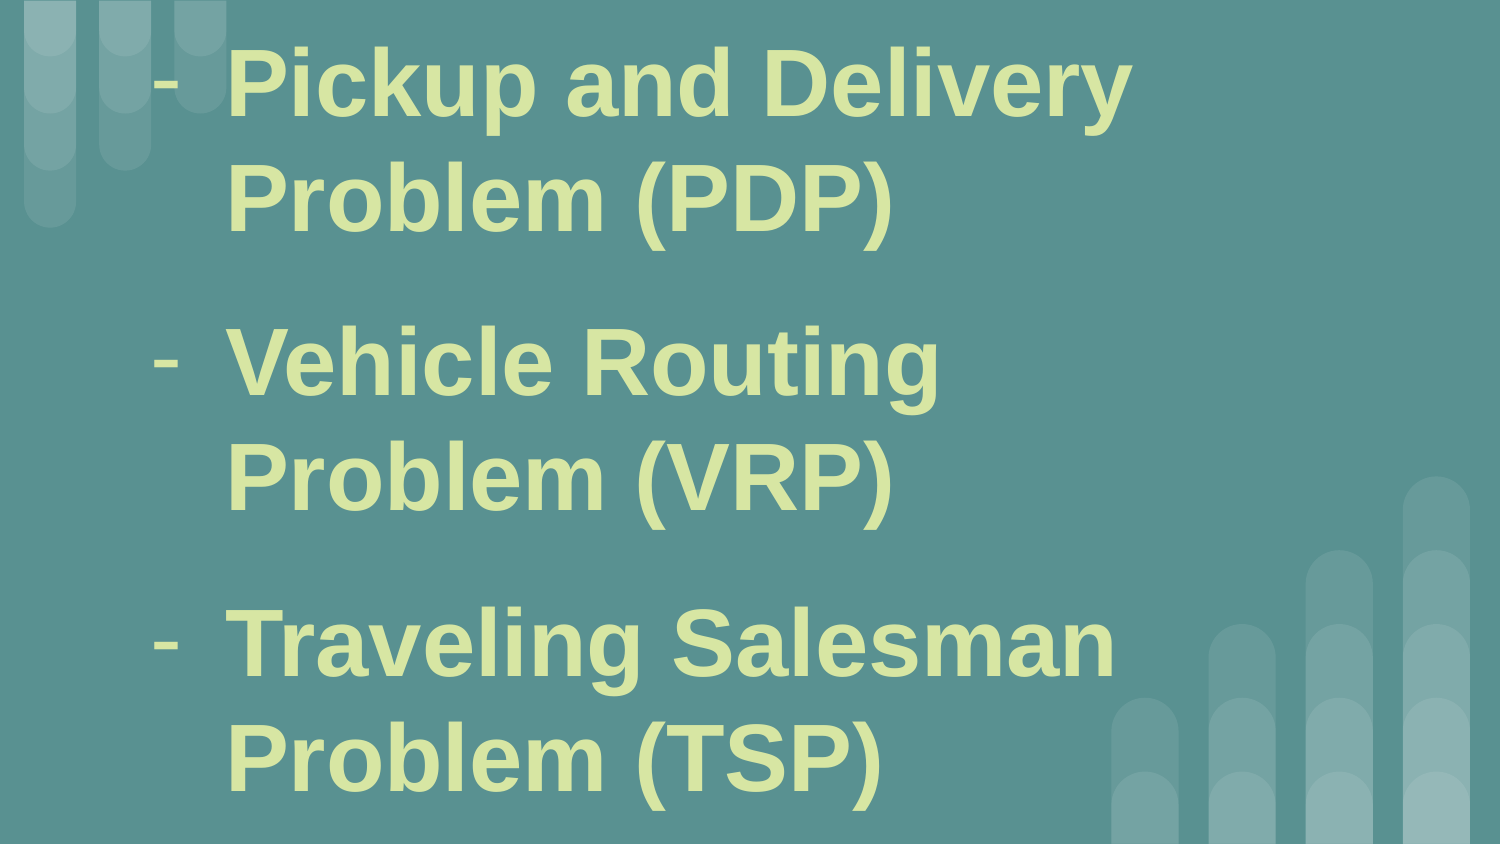

# Pickup and Delivery Problem (PDP)

Vehicle Routing Problem (VRP)

Traveling Salesman Problem (TSP)